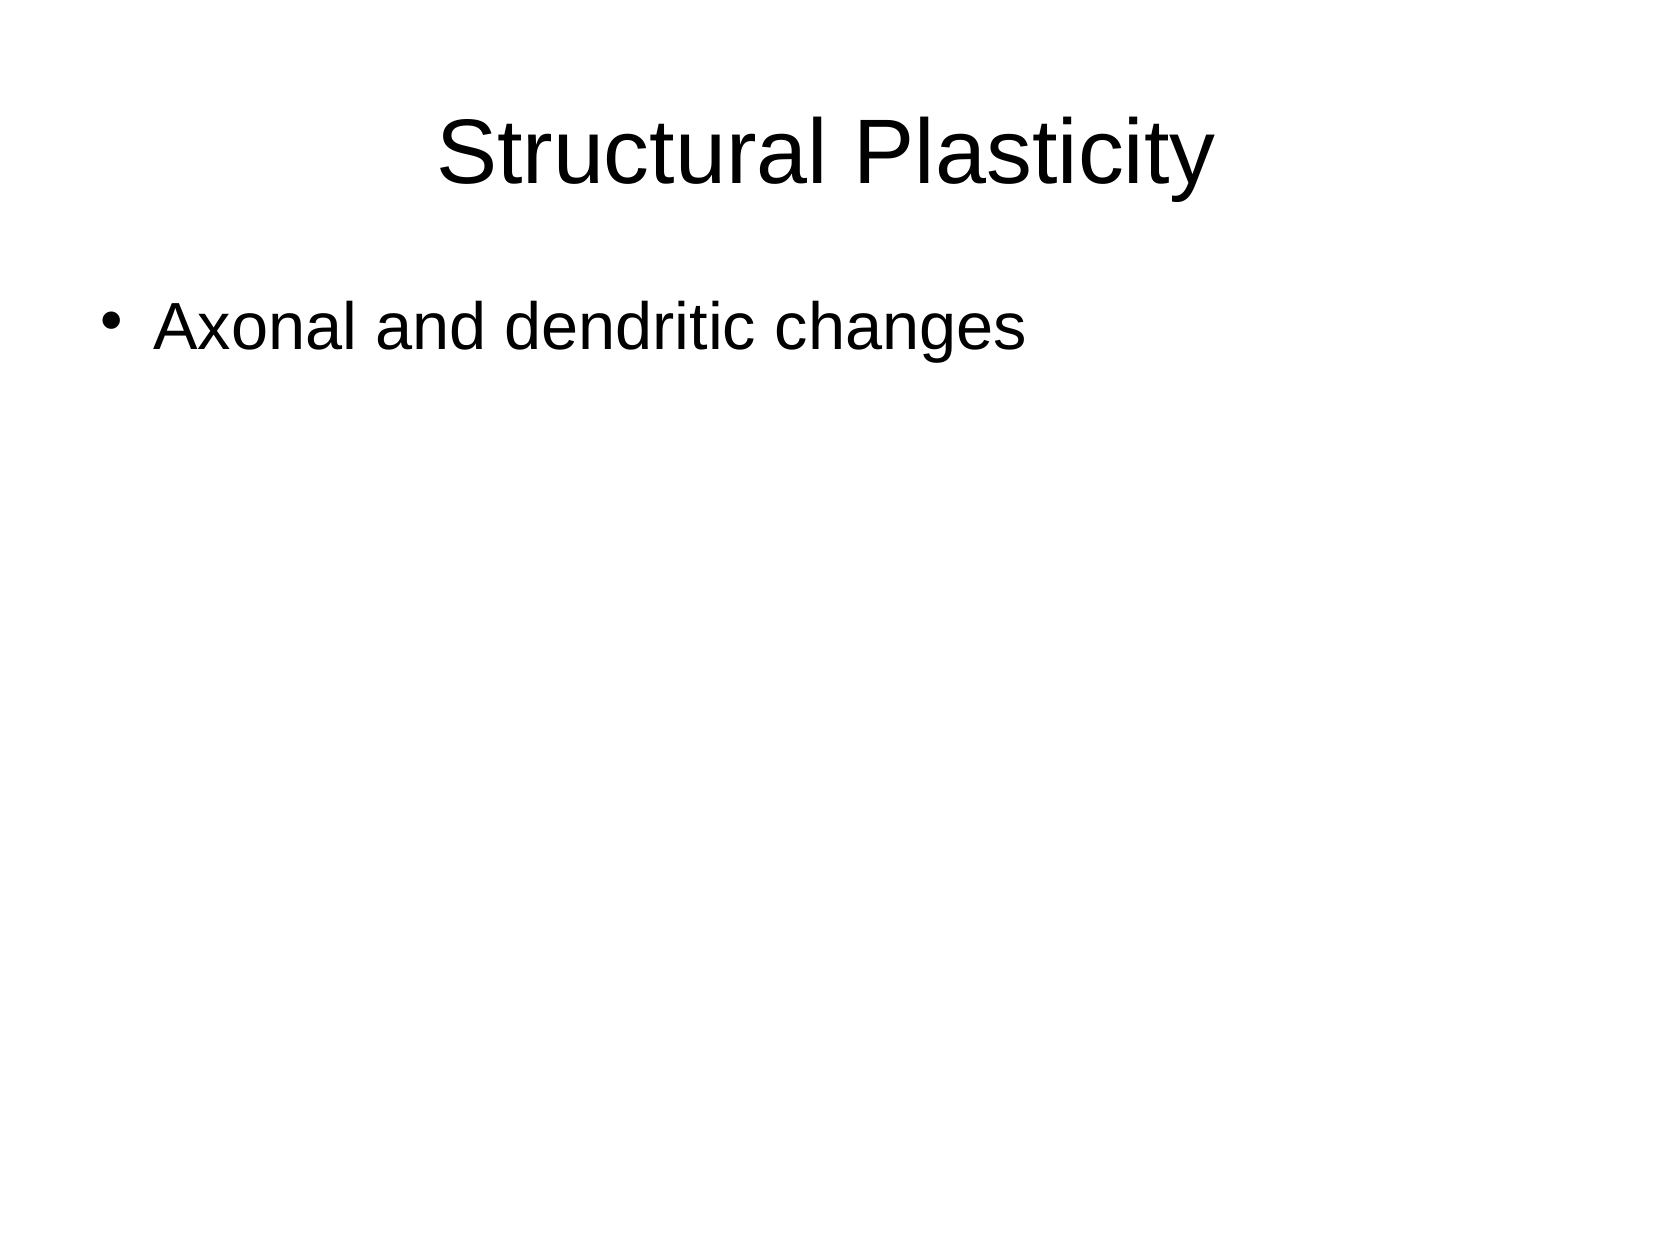

# Structural Plasticity
Axonal and dendritic changes